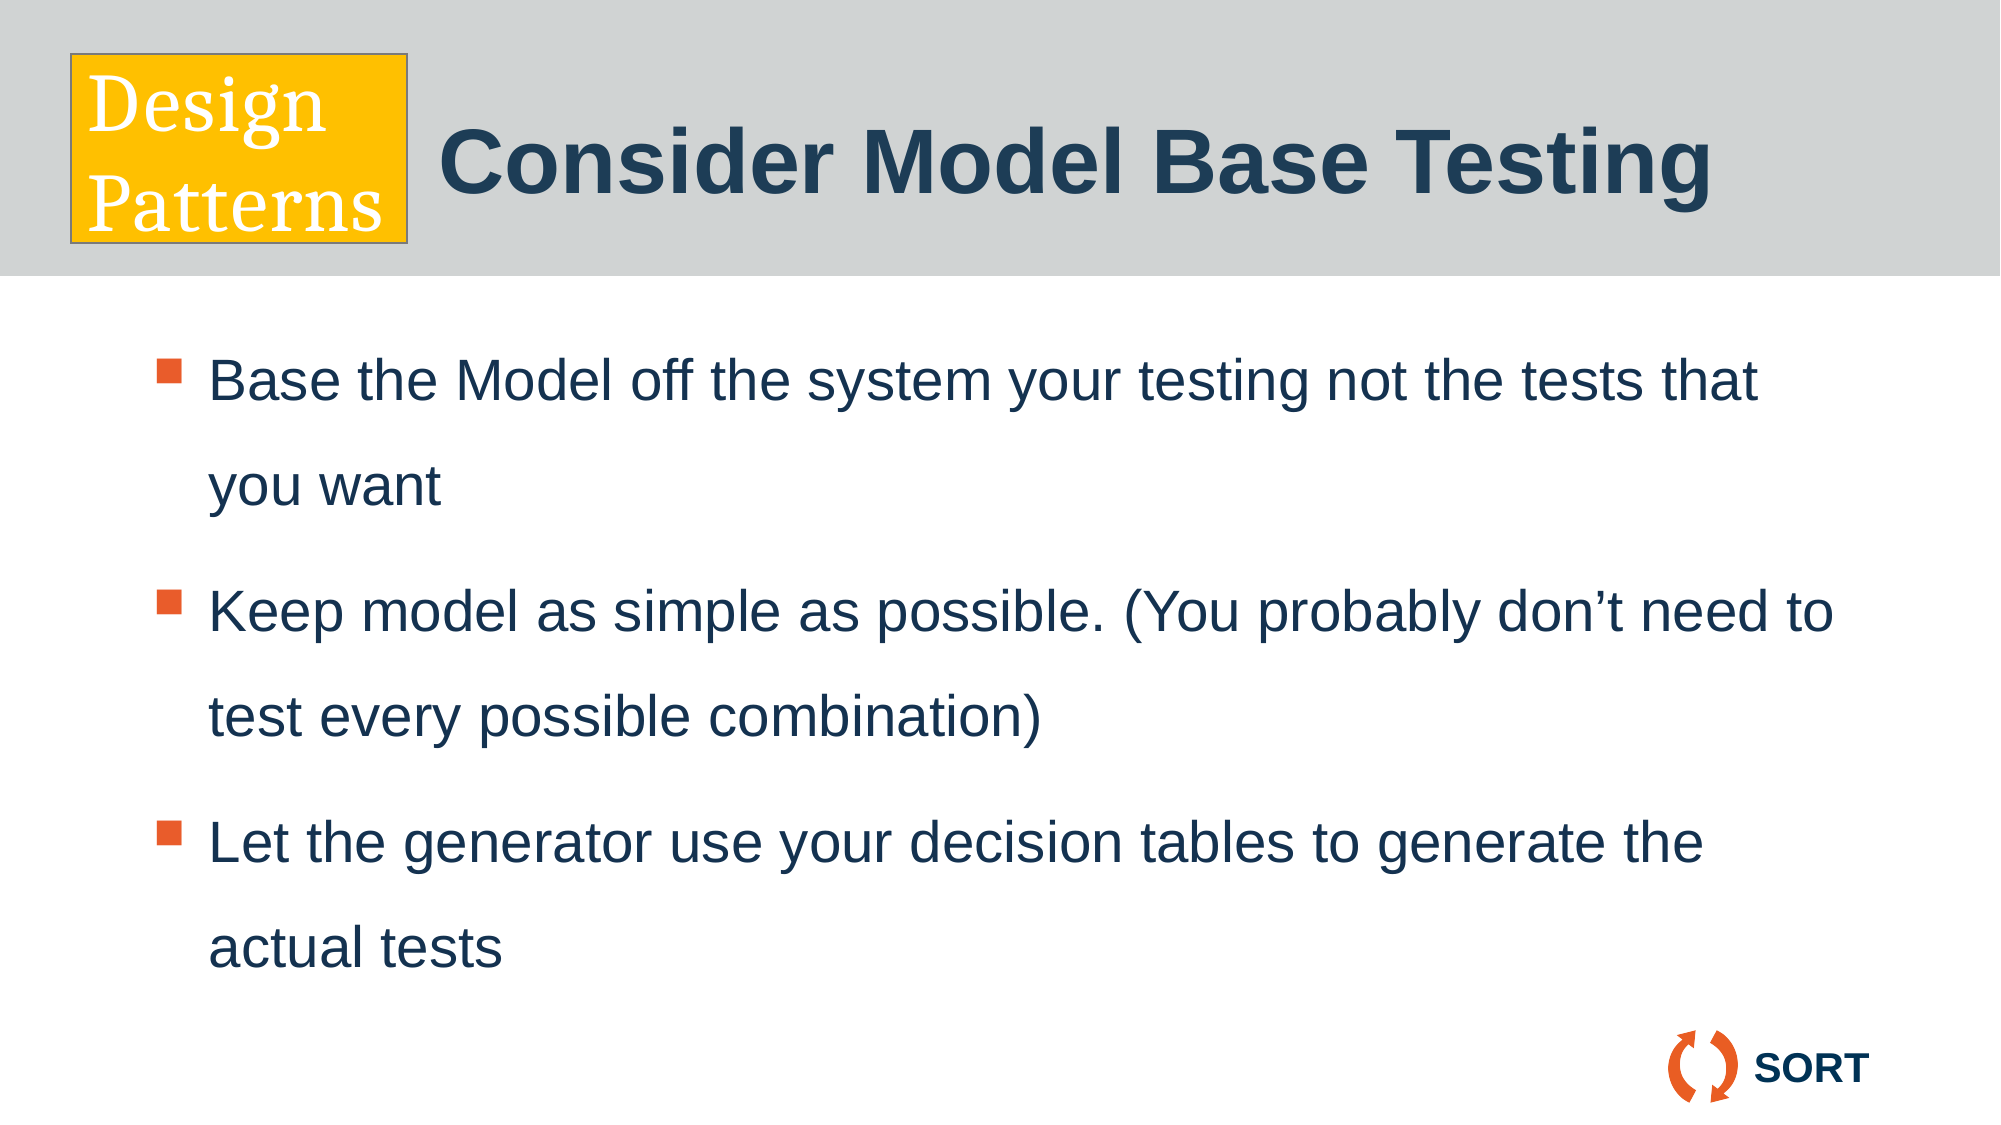

Design Patterns
# Consider Model Base Testing
Base the Model off the system your testing not the tests that you want
Keep model as simple as possible. (You probably don’t need to test every possible combination)
Let the generator use your decision tables to generate the actual tests